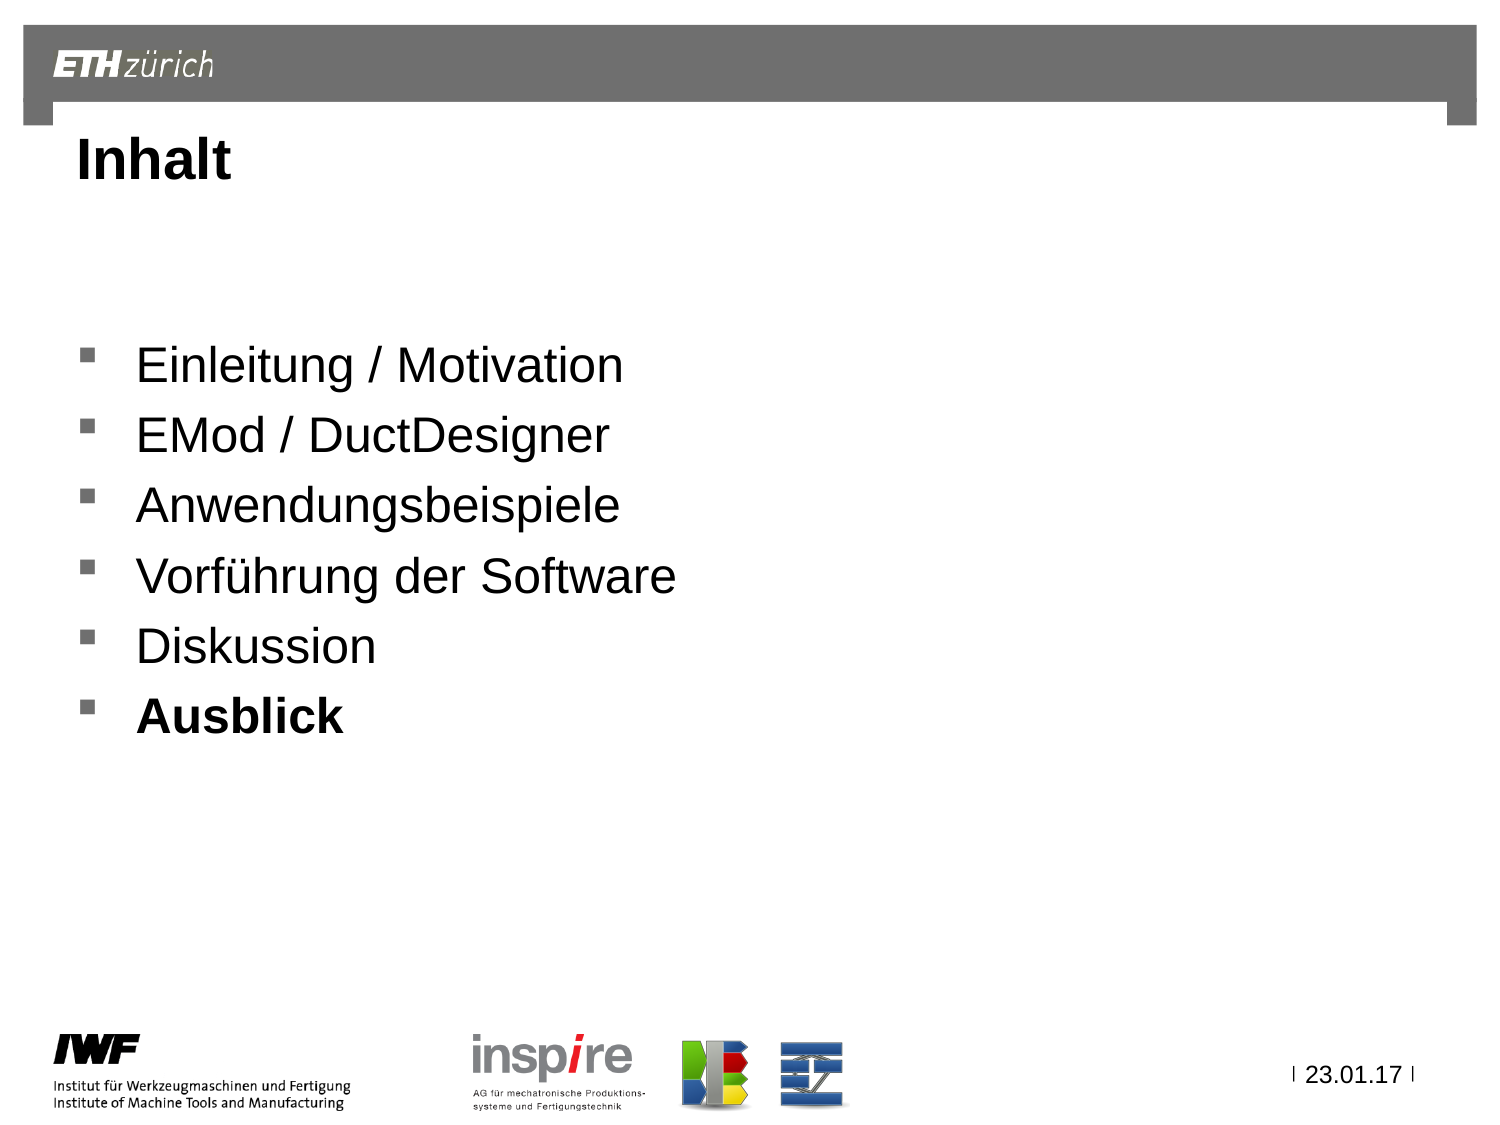

# Inhalt
Einleitung / Motivation
EMod / DuctDesigner
Anwendungsbeispiele
Vorführung der Software
Diskussion
Ausblick
23.01.17
28